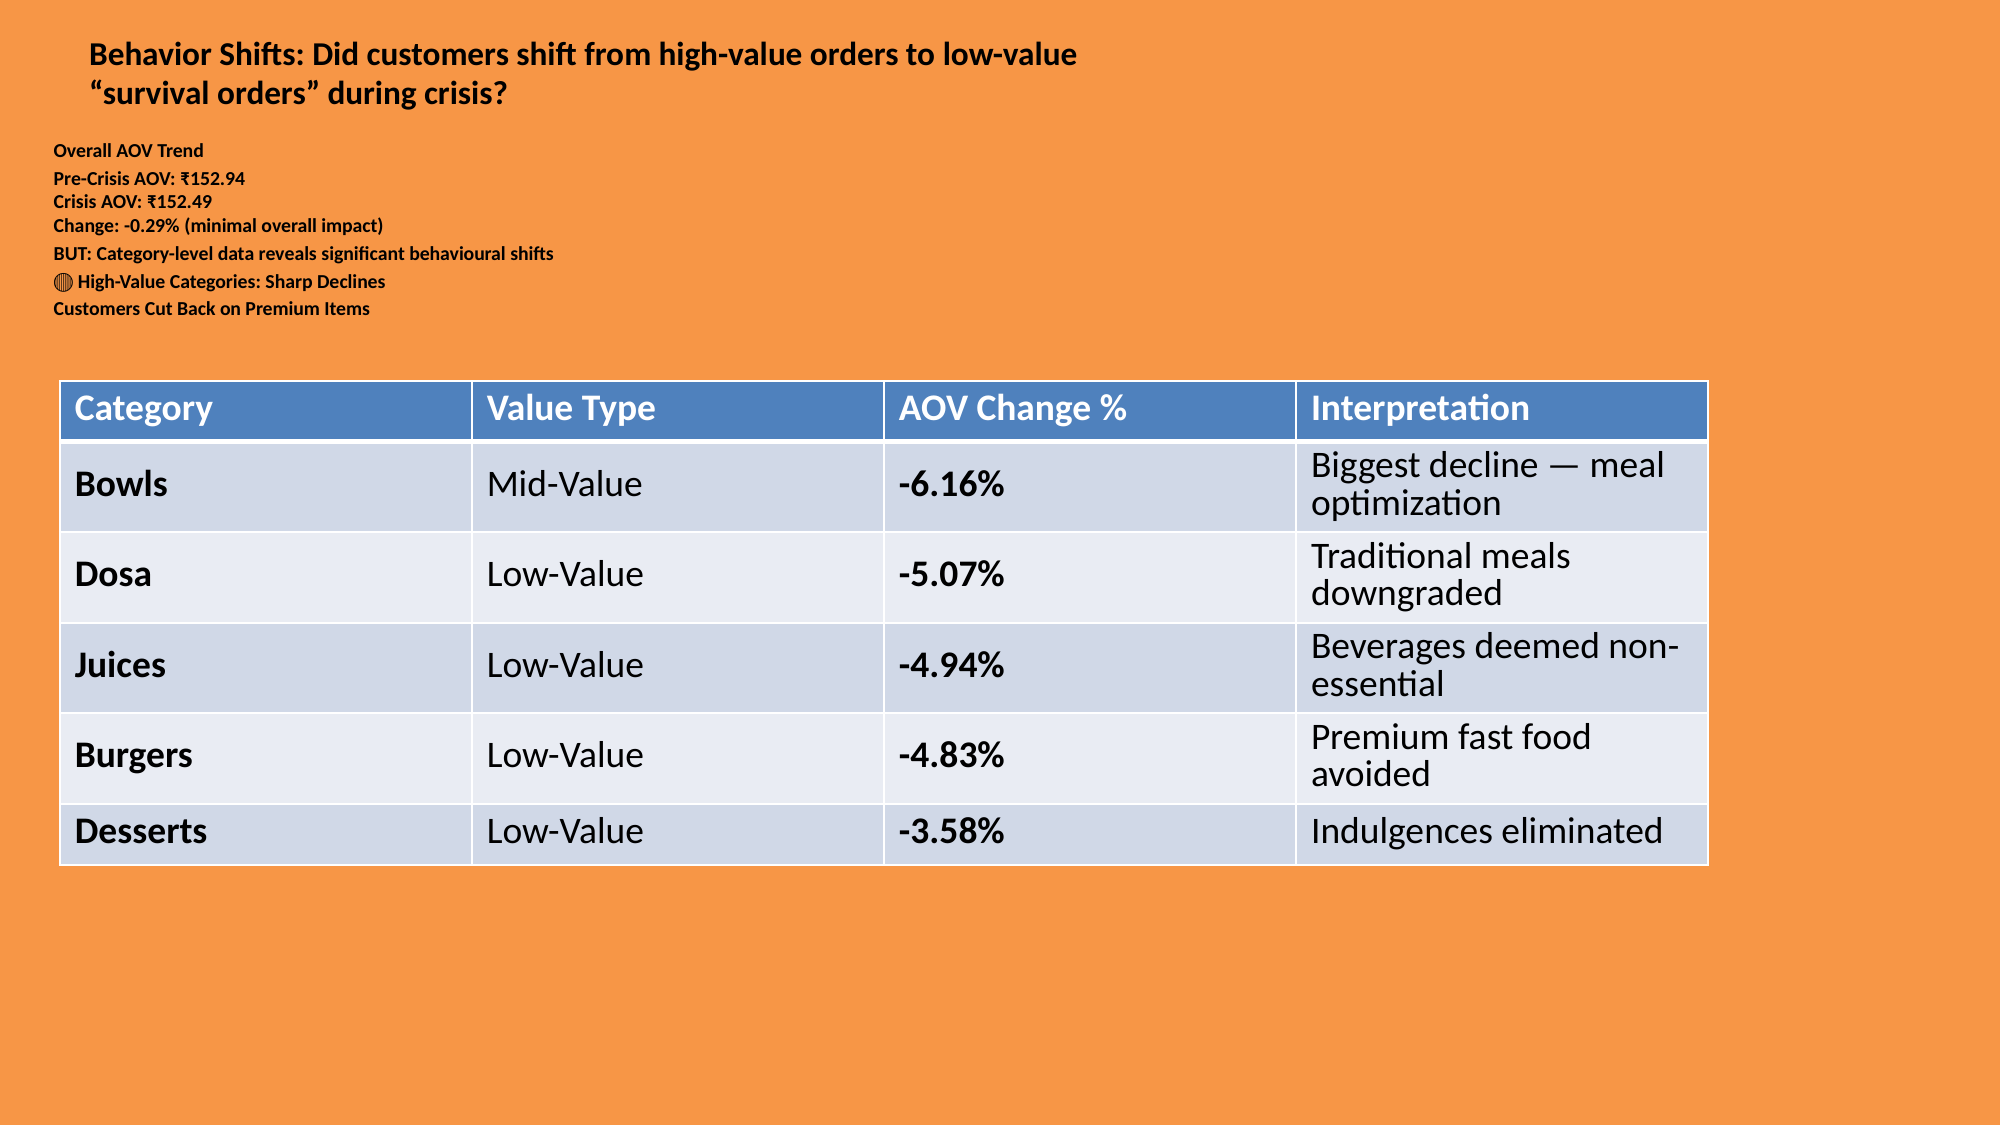

# Behavior Shifts: Did customers shift from high-value orders to low-value “survival orders” during crisis?
Overall AOV Trend
Pre-Crisis AOV: ₹152.94
Crisis AOV: ₹152.49
Change: -0.29% (minimal overall impact)
BUT: Category-level data reveals significant behavioural shifts
🔴 High-Value Categories: Sharp Declines
Customers Cut Back on Premium Items

| Category | Value Type | AOV Change % | Interpretation |
| --- | --- | --- | --- |
| Bowls | Mid-Value | -6.16% | Biggest decline — meal optimization |
| Dosa | Low-Value | -5.07% | Traditional meals downgraded |
| Juices | Low-Value | -4.94% | Beverages deemed non-essential |
| Burgers | Low-Value | -4.83% | Premium fast food avoided |
| Desserts | Low-Value | -3.58% | Indulgences eliminated |